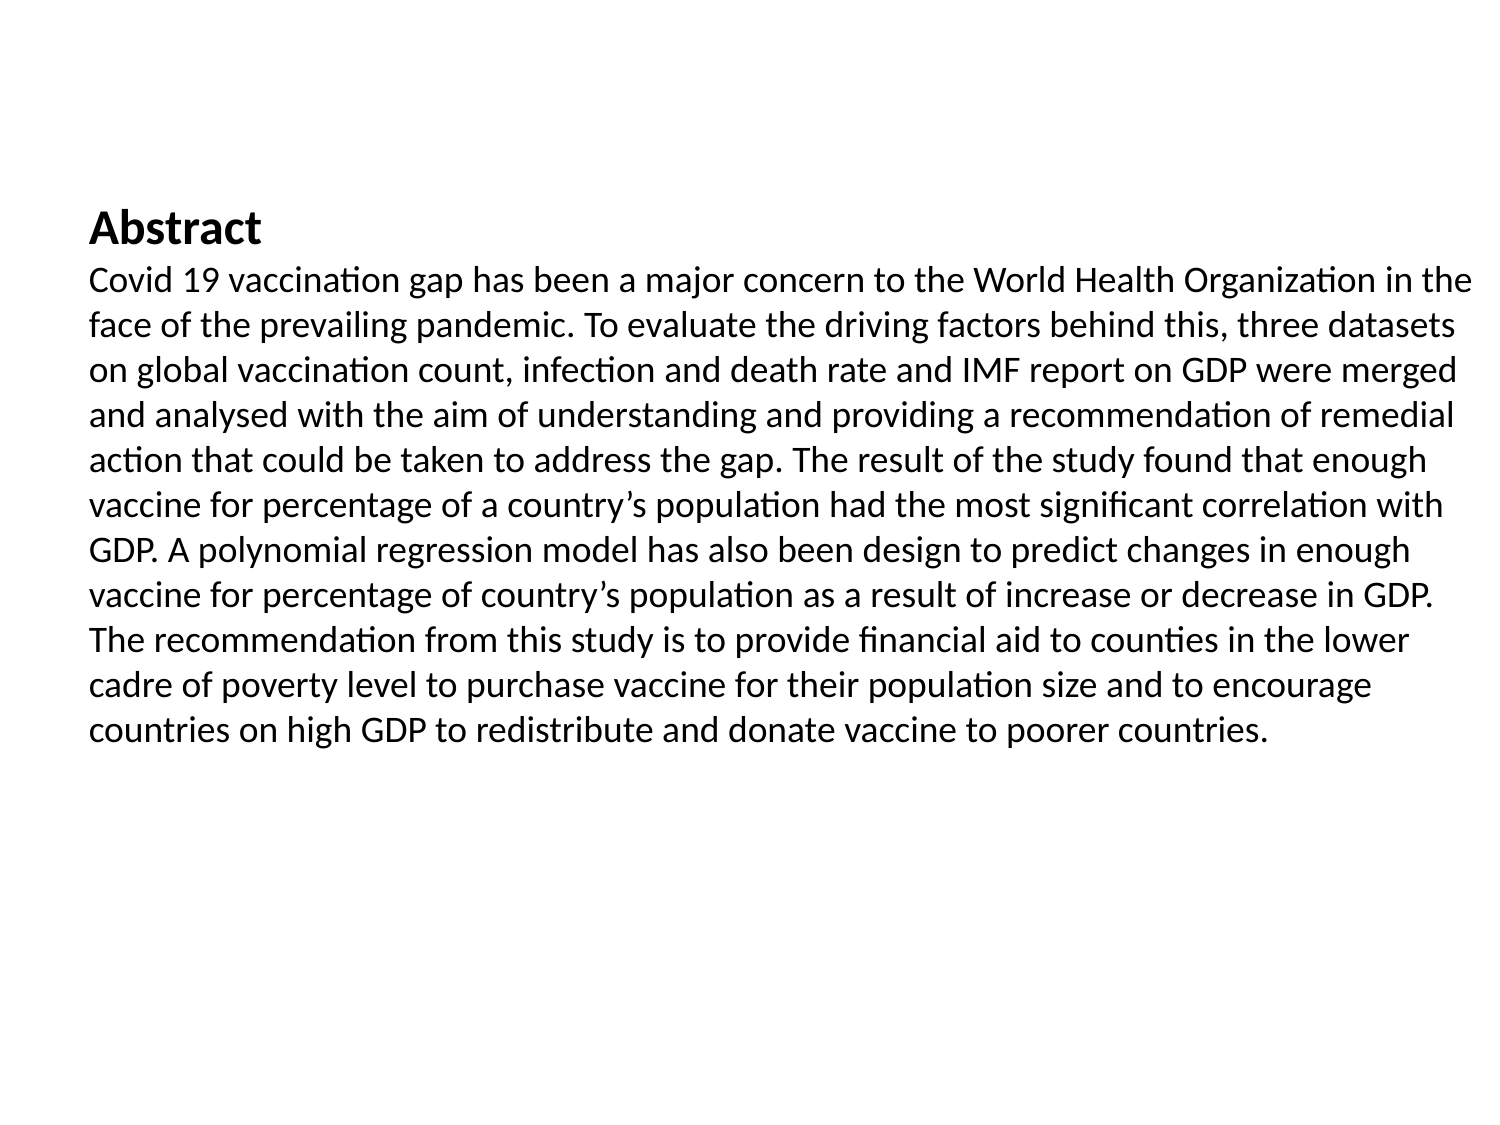

Abstract
Covid 19 vaccination gap has been a major concern to the World Health Organization in the face of the prevailing pandemic. To evaluate the driving factors behind this, three datasets on global vaccination count, infection and death rate and IMF report on GDP were merged and analysed with the aim of understanding and providing a recommendation of remedial action that could be taken to address the gap. The result of the study found that enough vaccine for percentage of a country’s population had the most significant correlation with GDP. A polynomial regression model has also been design to predict changes in enough vaccine for percentage of country’s population as a result of increase or decrease in GDP. The recommendation from this study is to provide financial aid to counties in the lower cadre of poverty level to purchase vaccine for their population size and to encourage countries on high GDP to redistribute and donate vaccine to poorer countries.